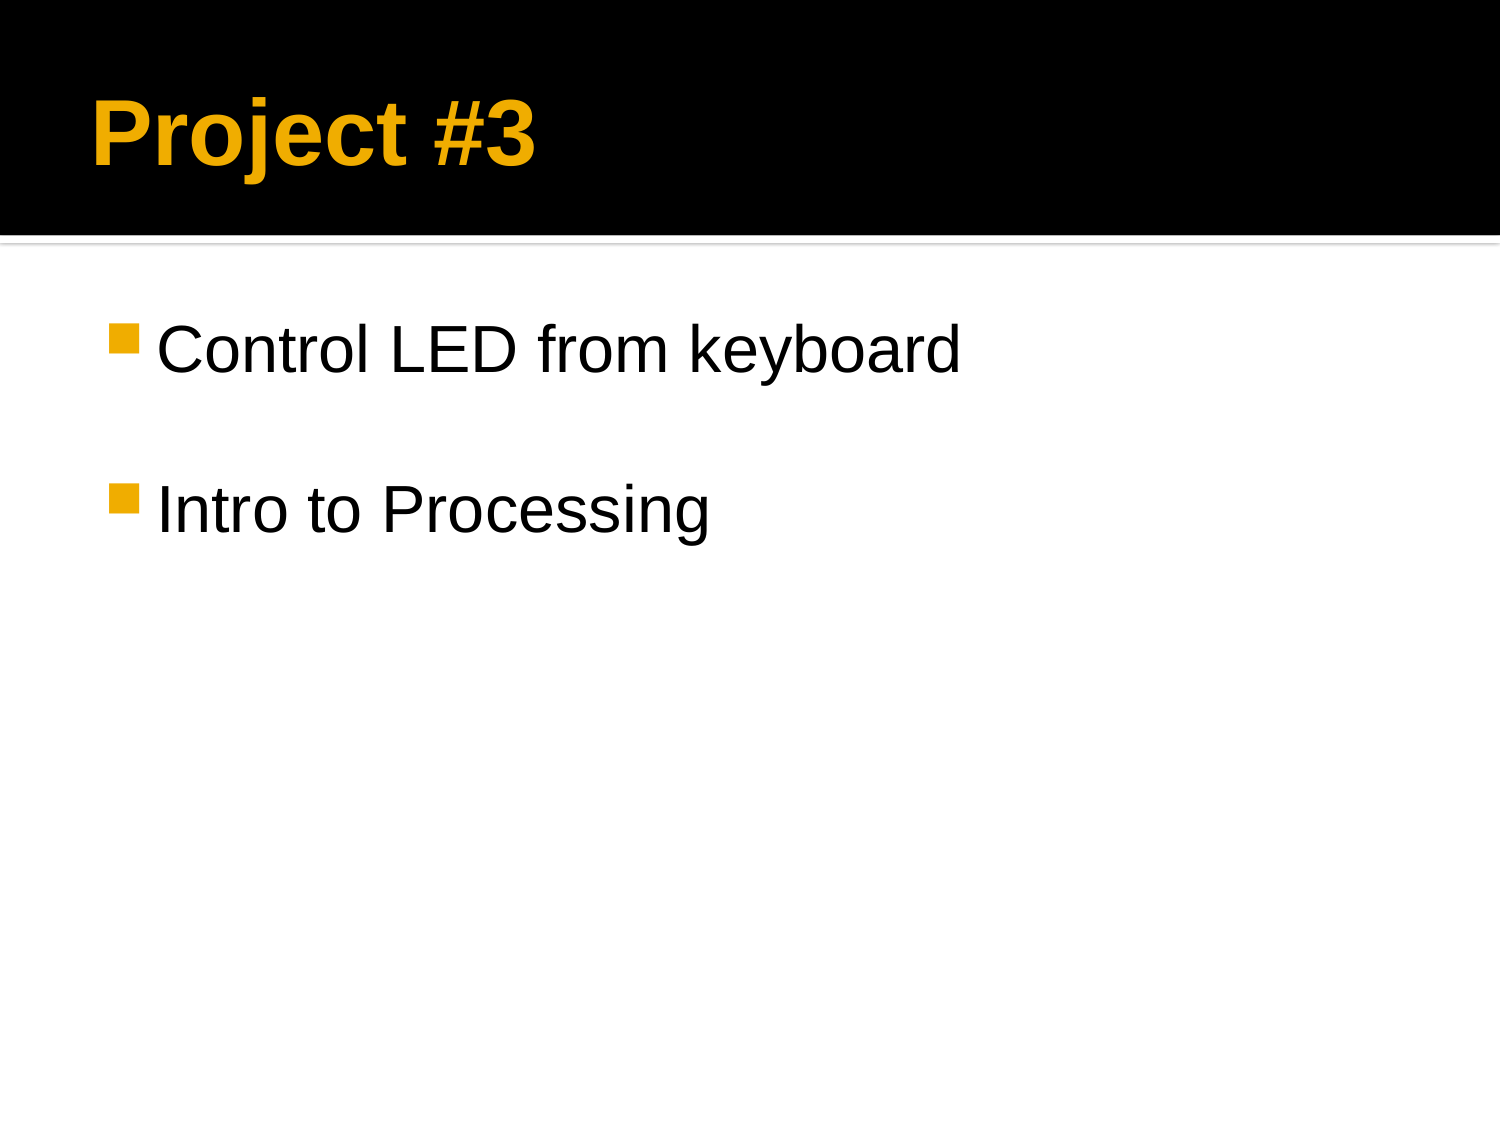

# Project #3
Control LED from keyboard

Intro to Processing